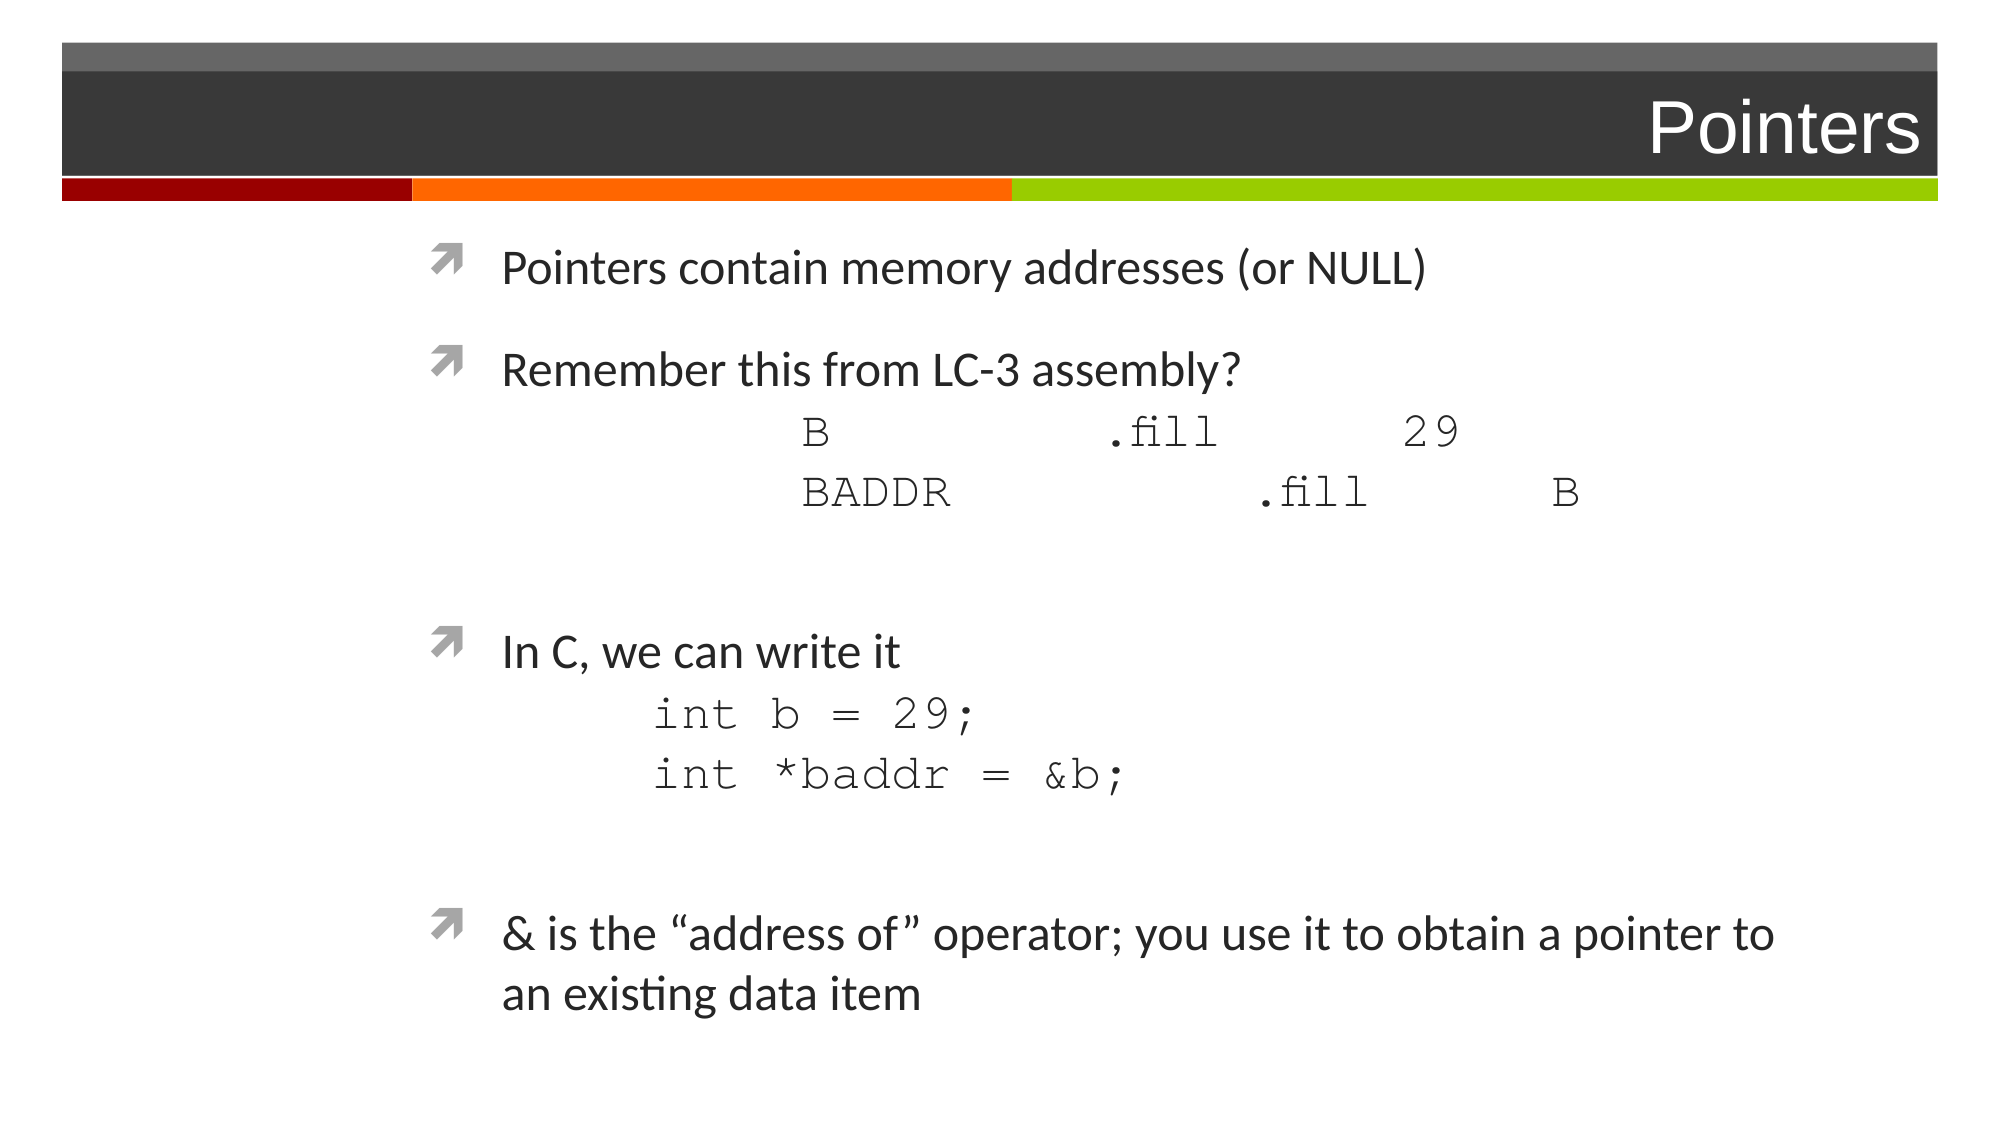

# Pointers
Pointers contain memory addresses (or NULL)
Remember this from LC-3 assembly?
		B		.fill		29
		BADDR		.fill		B
In C, we can write it
	int b = 29;
	int *baddr = &b;
& is the “address of” operator; you use it to obtain a pointer to an existing data item